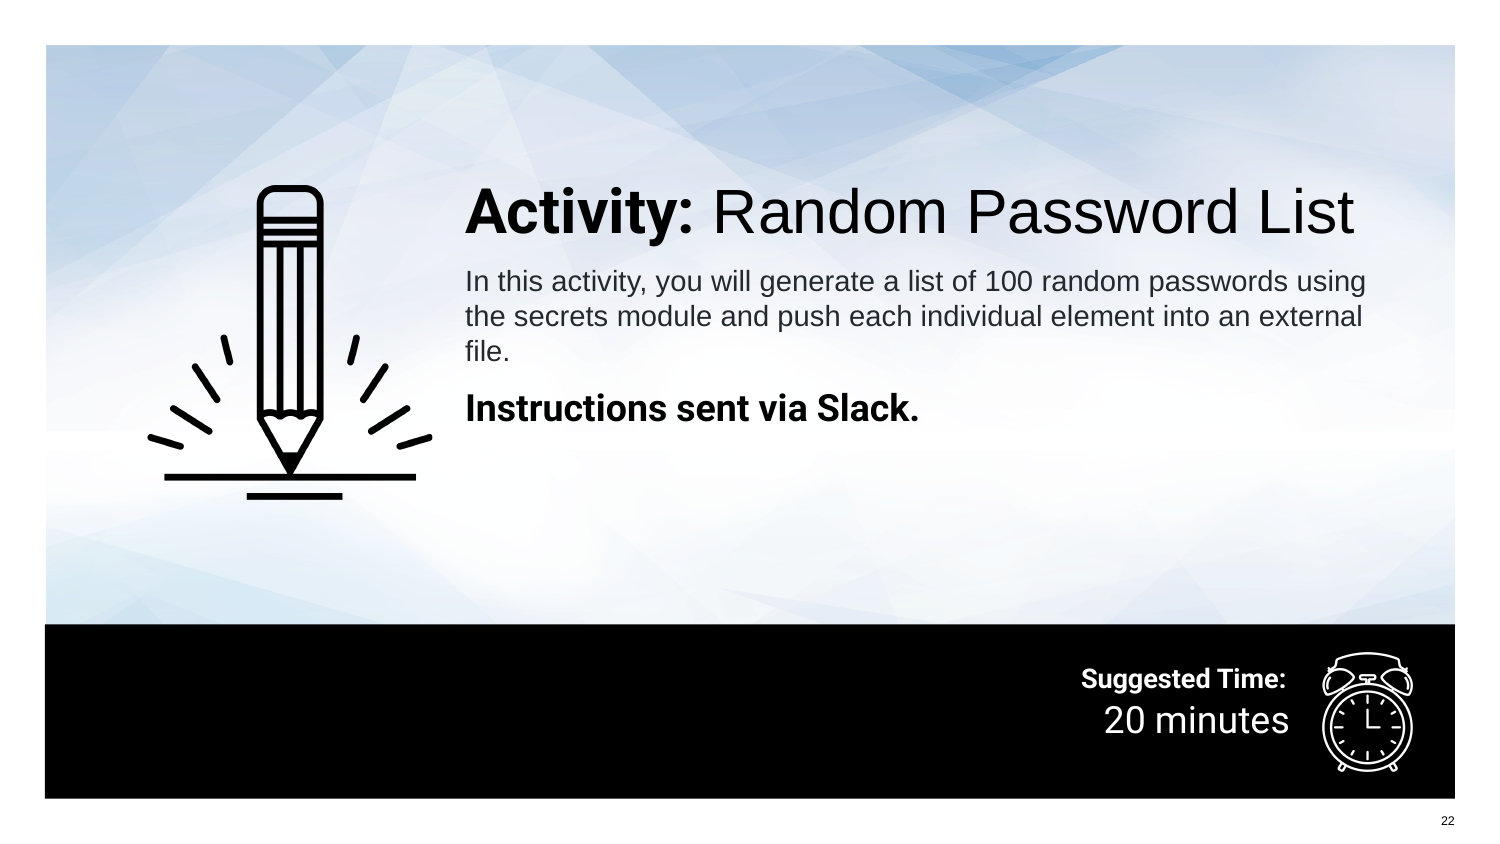

Activity: Random Password List
In this activity, you will generate a list of 100 random passwords using the secrets module and push each individual element into an external file.
Instructions sent via Slack.
# 20 minutes

22